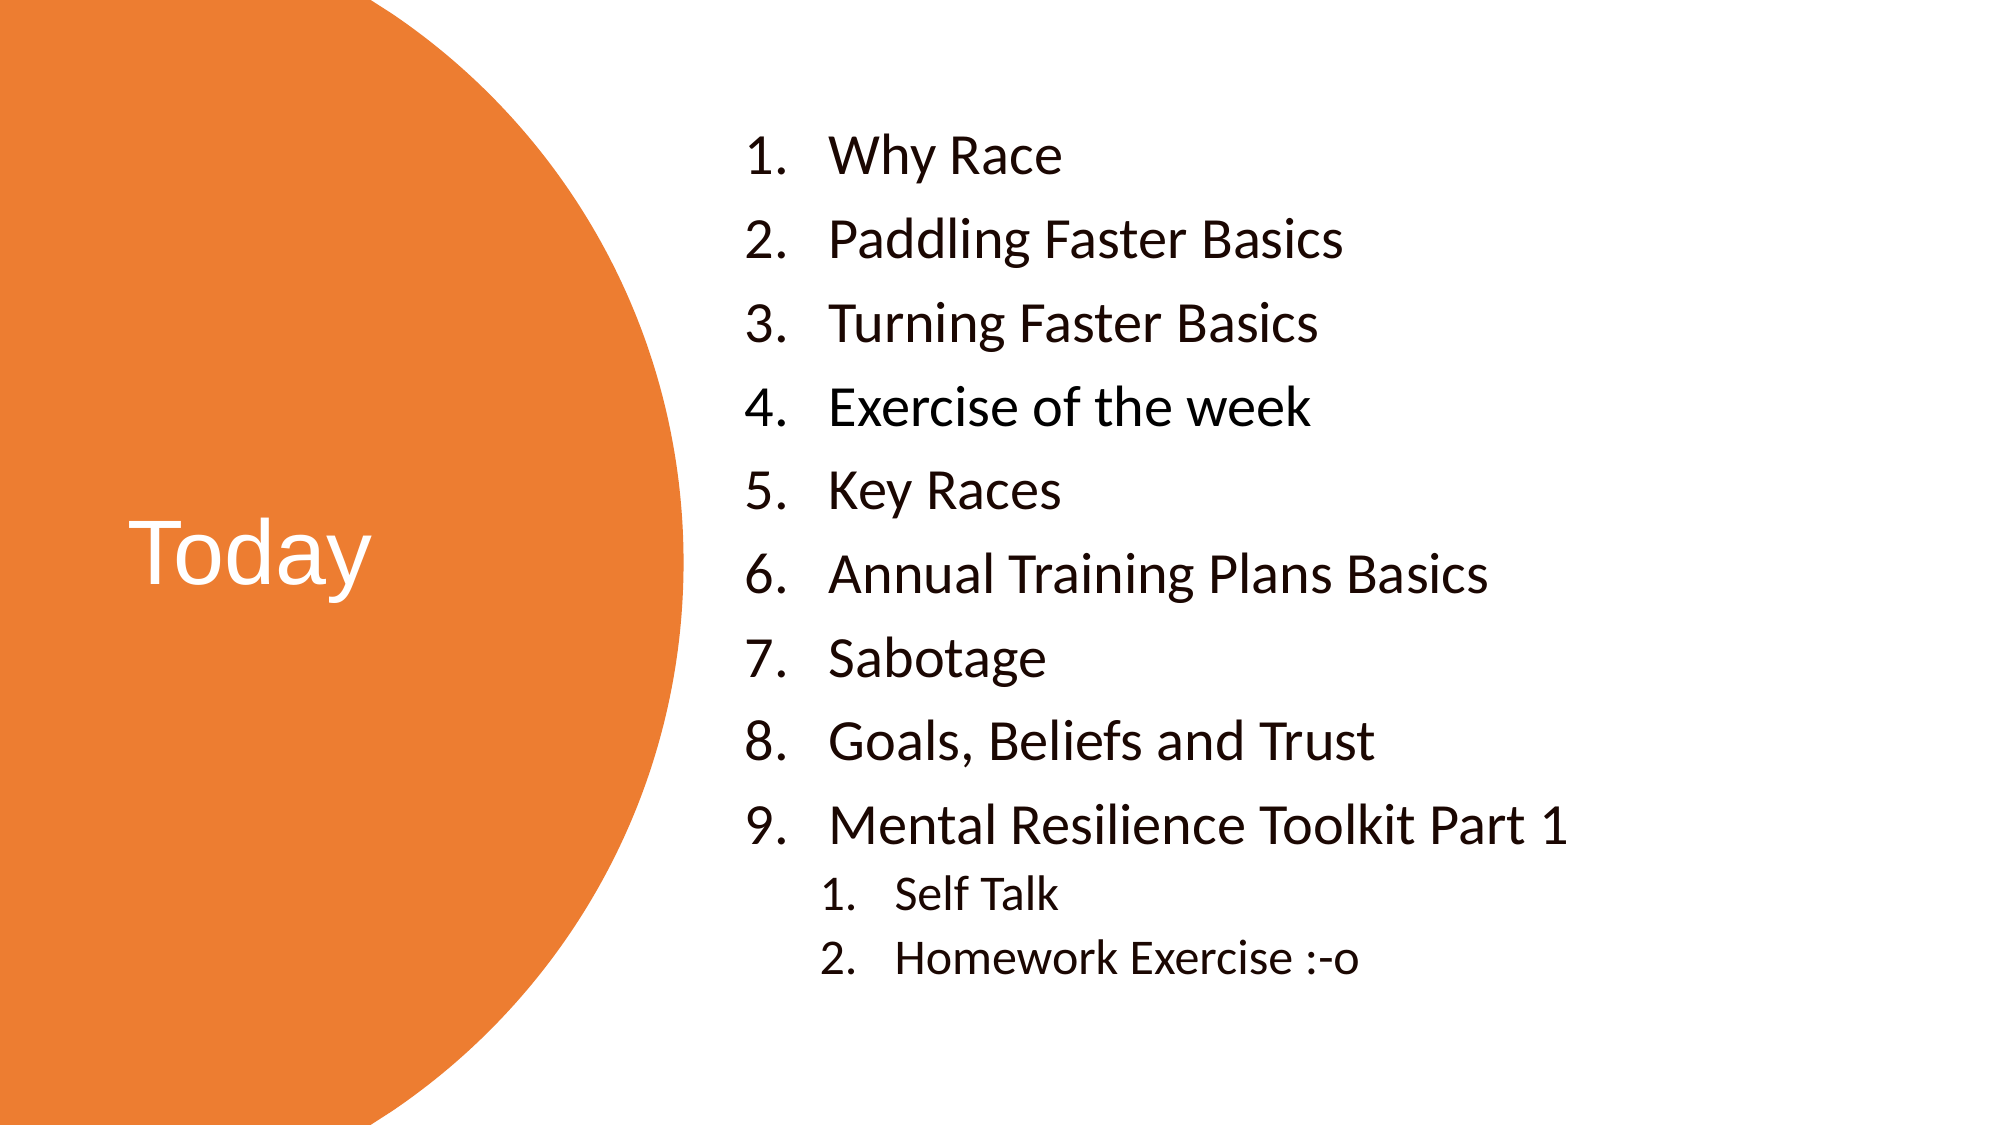

Why Race
Paddling Faster Basics
Turning Faster Basics
Exercise of the week
Key Races
Annual Training Plans Basics
Sabotage
Goals, Beliefs and Trust
Mental Resilience Toolkit Part 1
Self Talk
Homework Exercise :-o
# Today